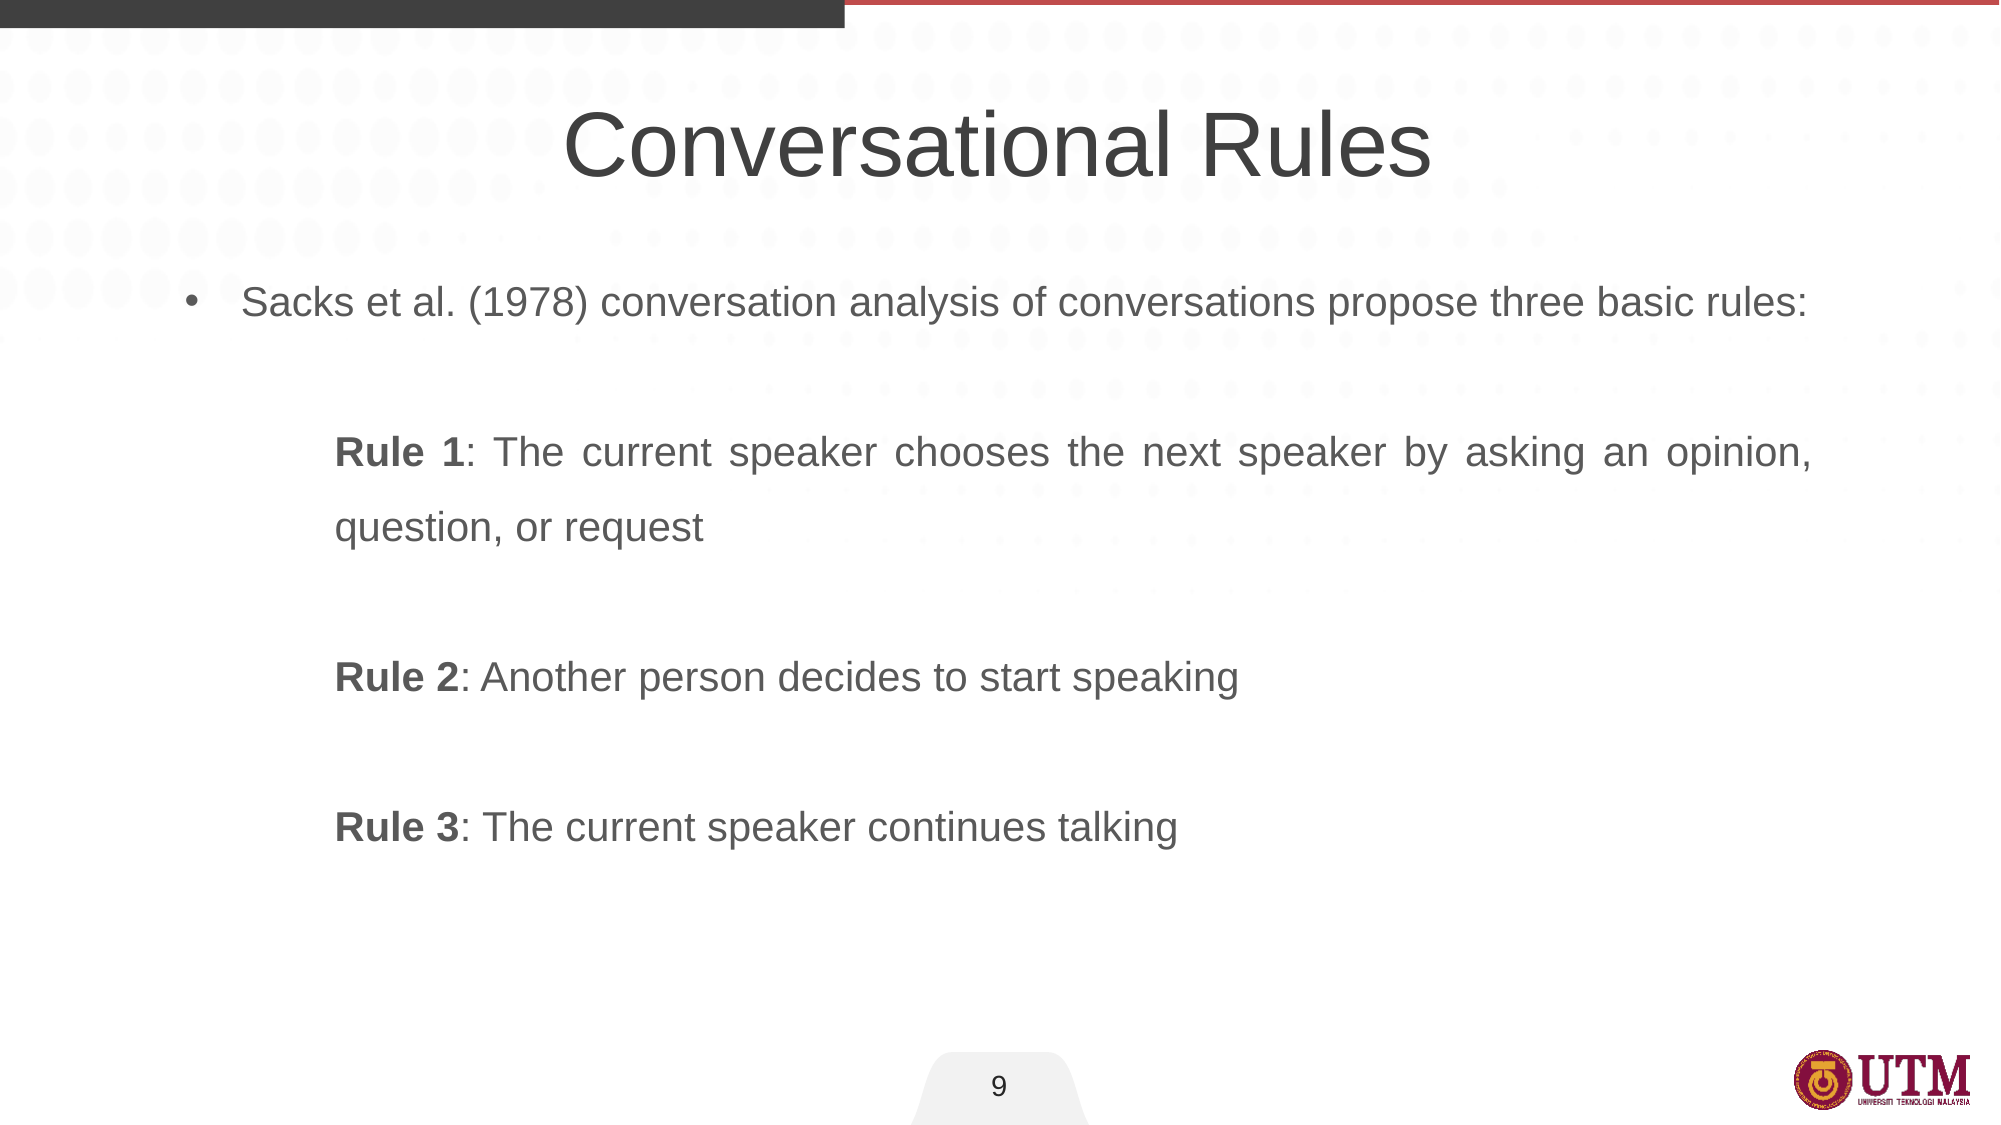

Conversational Rules
Sacks et al. (1978) conversation analysis of conversations propose three basic rules:

Rule 1: The current speaker chooses the next speaker by asking an opinion, question, or request

Rule 2: Another person decides to start speaking

Rule 3: The current speaker continues talking
9